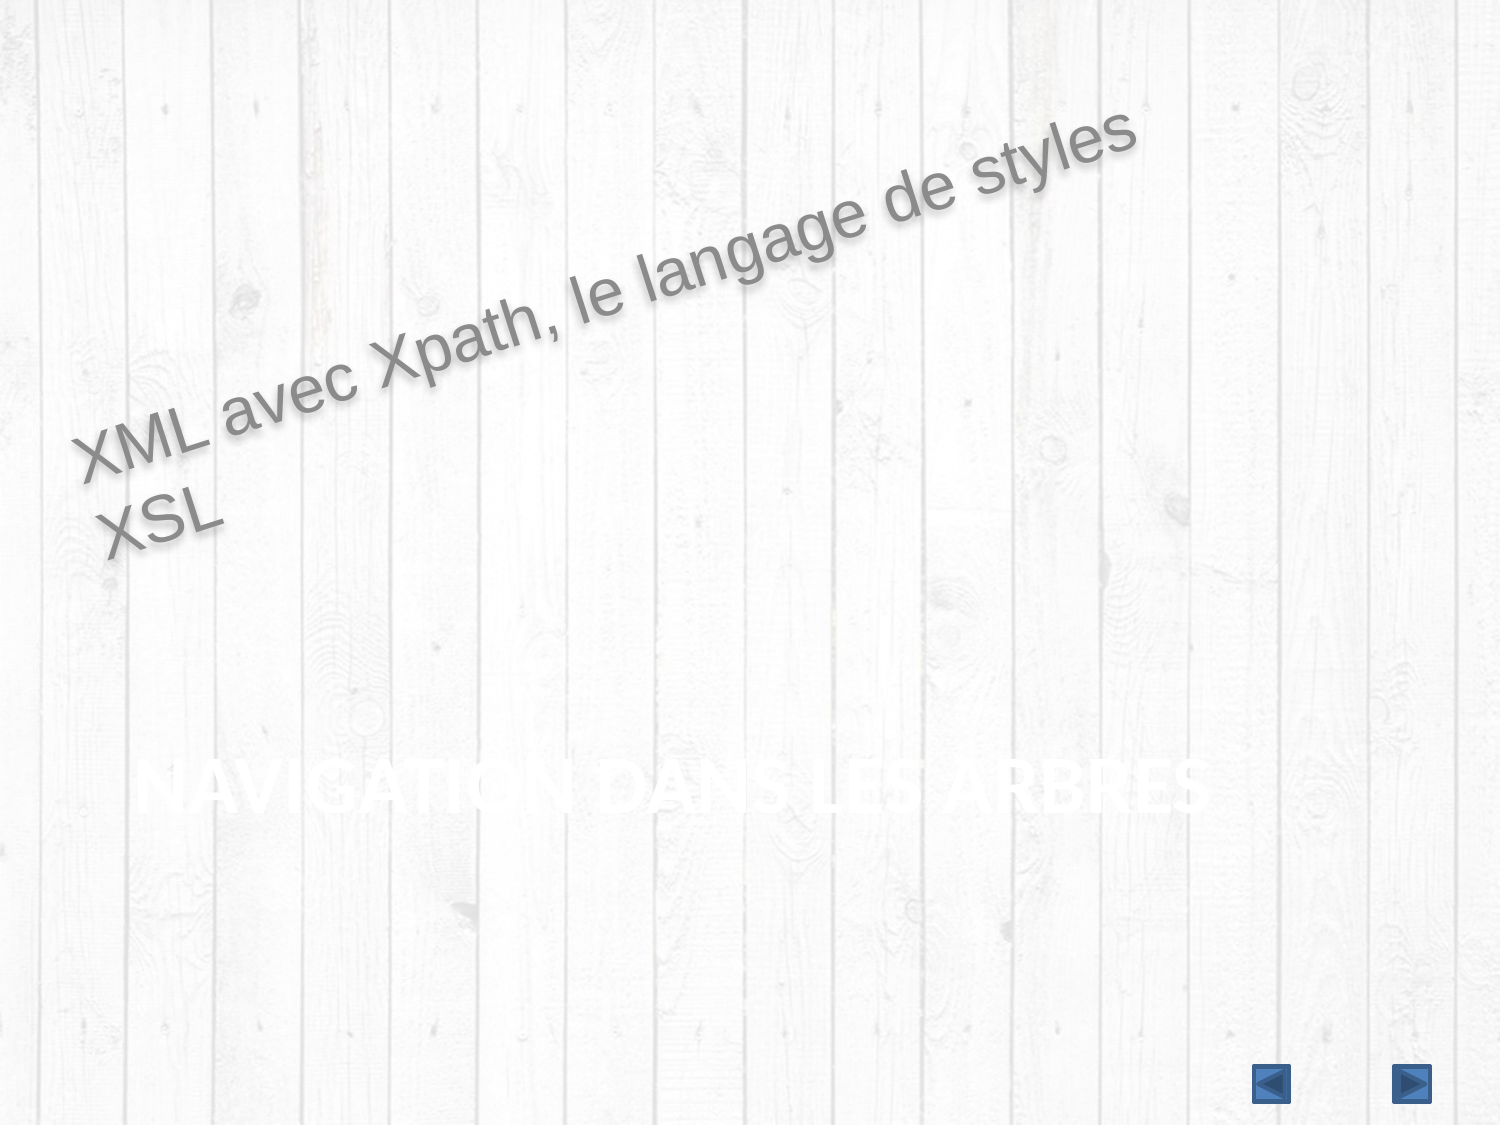

XML avec Xpath, le langage de styles XSL
# Navigation dans les arbres